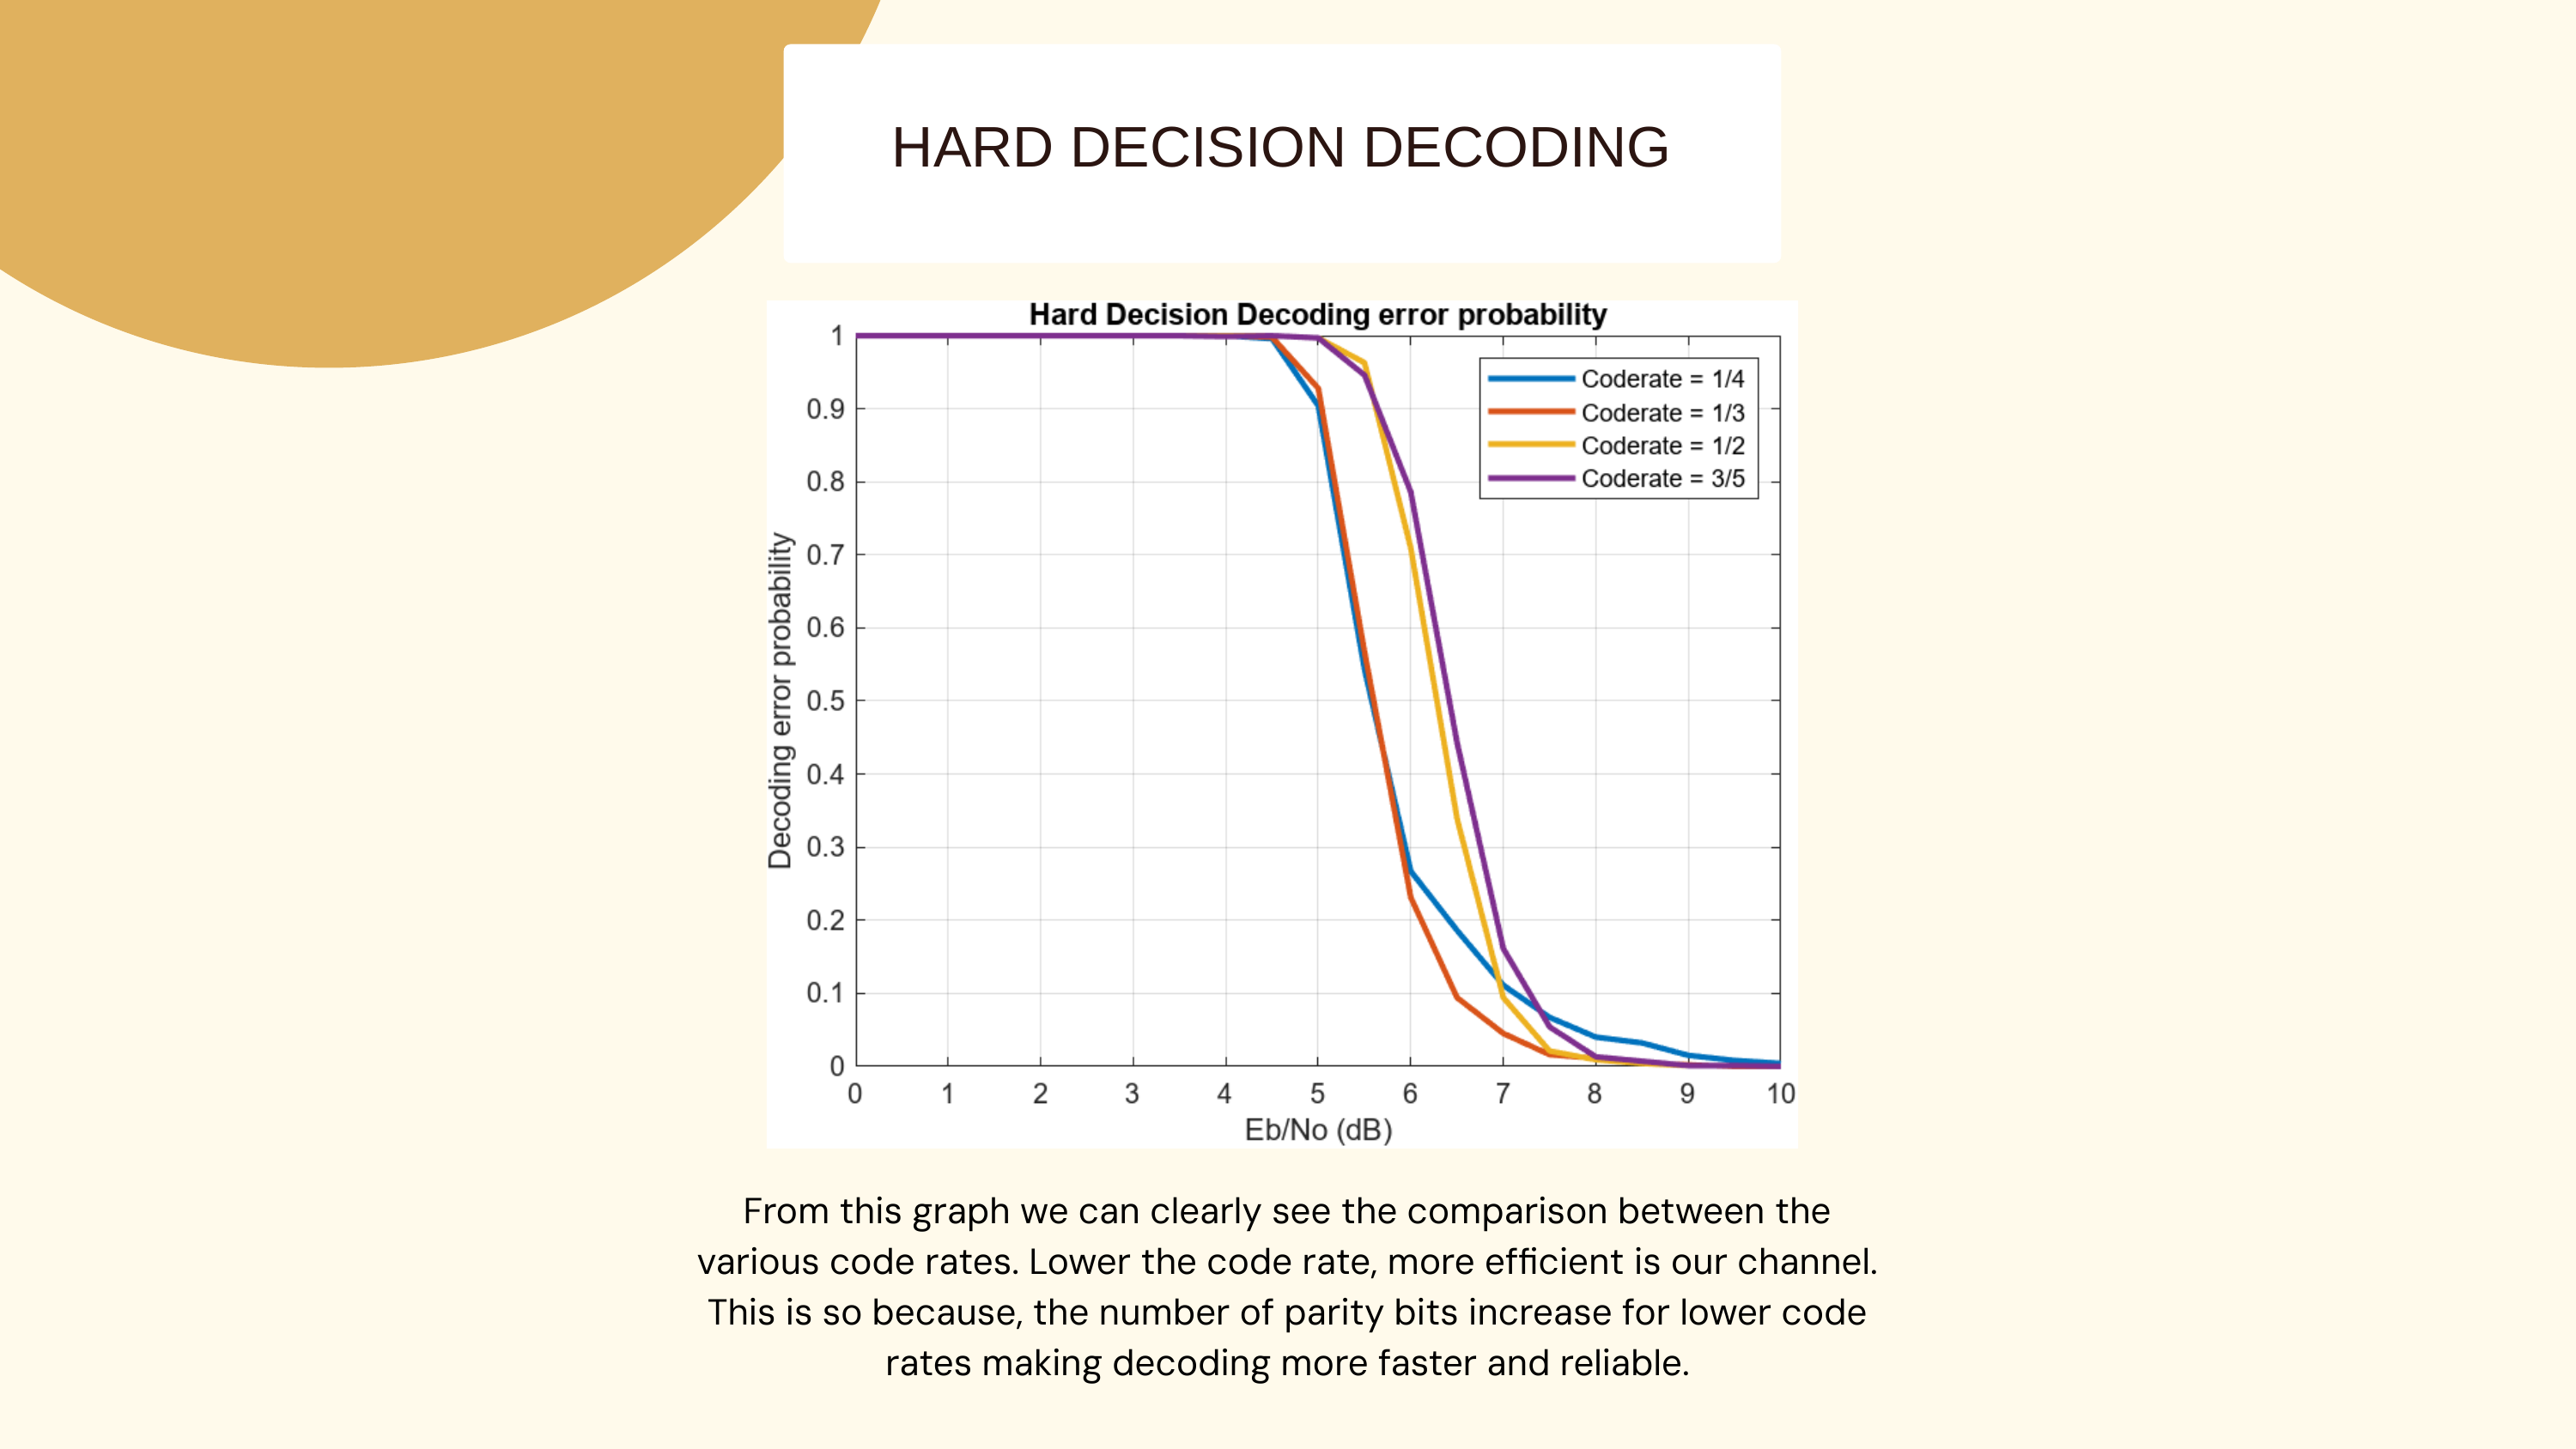

HARD DECISION DECODING

From this graph we can clearly see the comparison between the various code rates. Lower the code rate, more efficient is our channel. This is so because, the number of parity bits increase for lower code rates making decoding more faster and reliable.